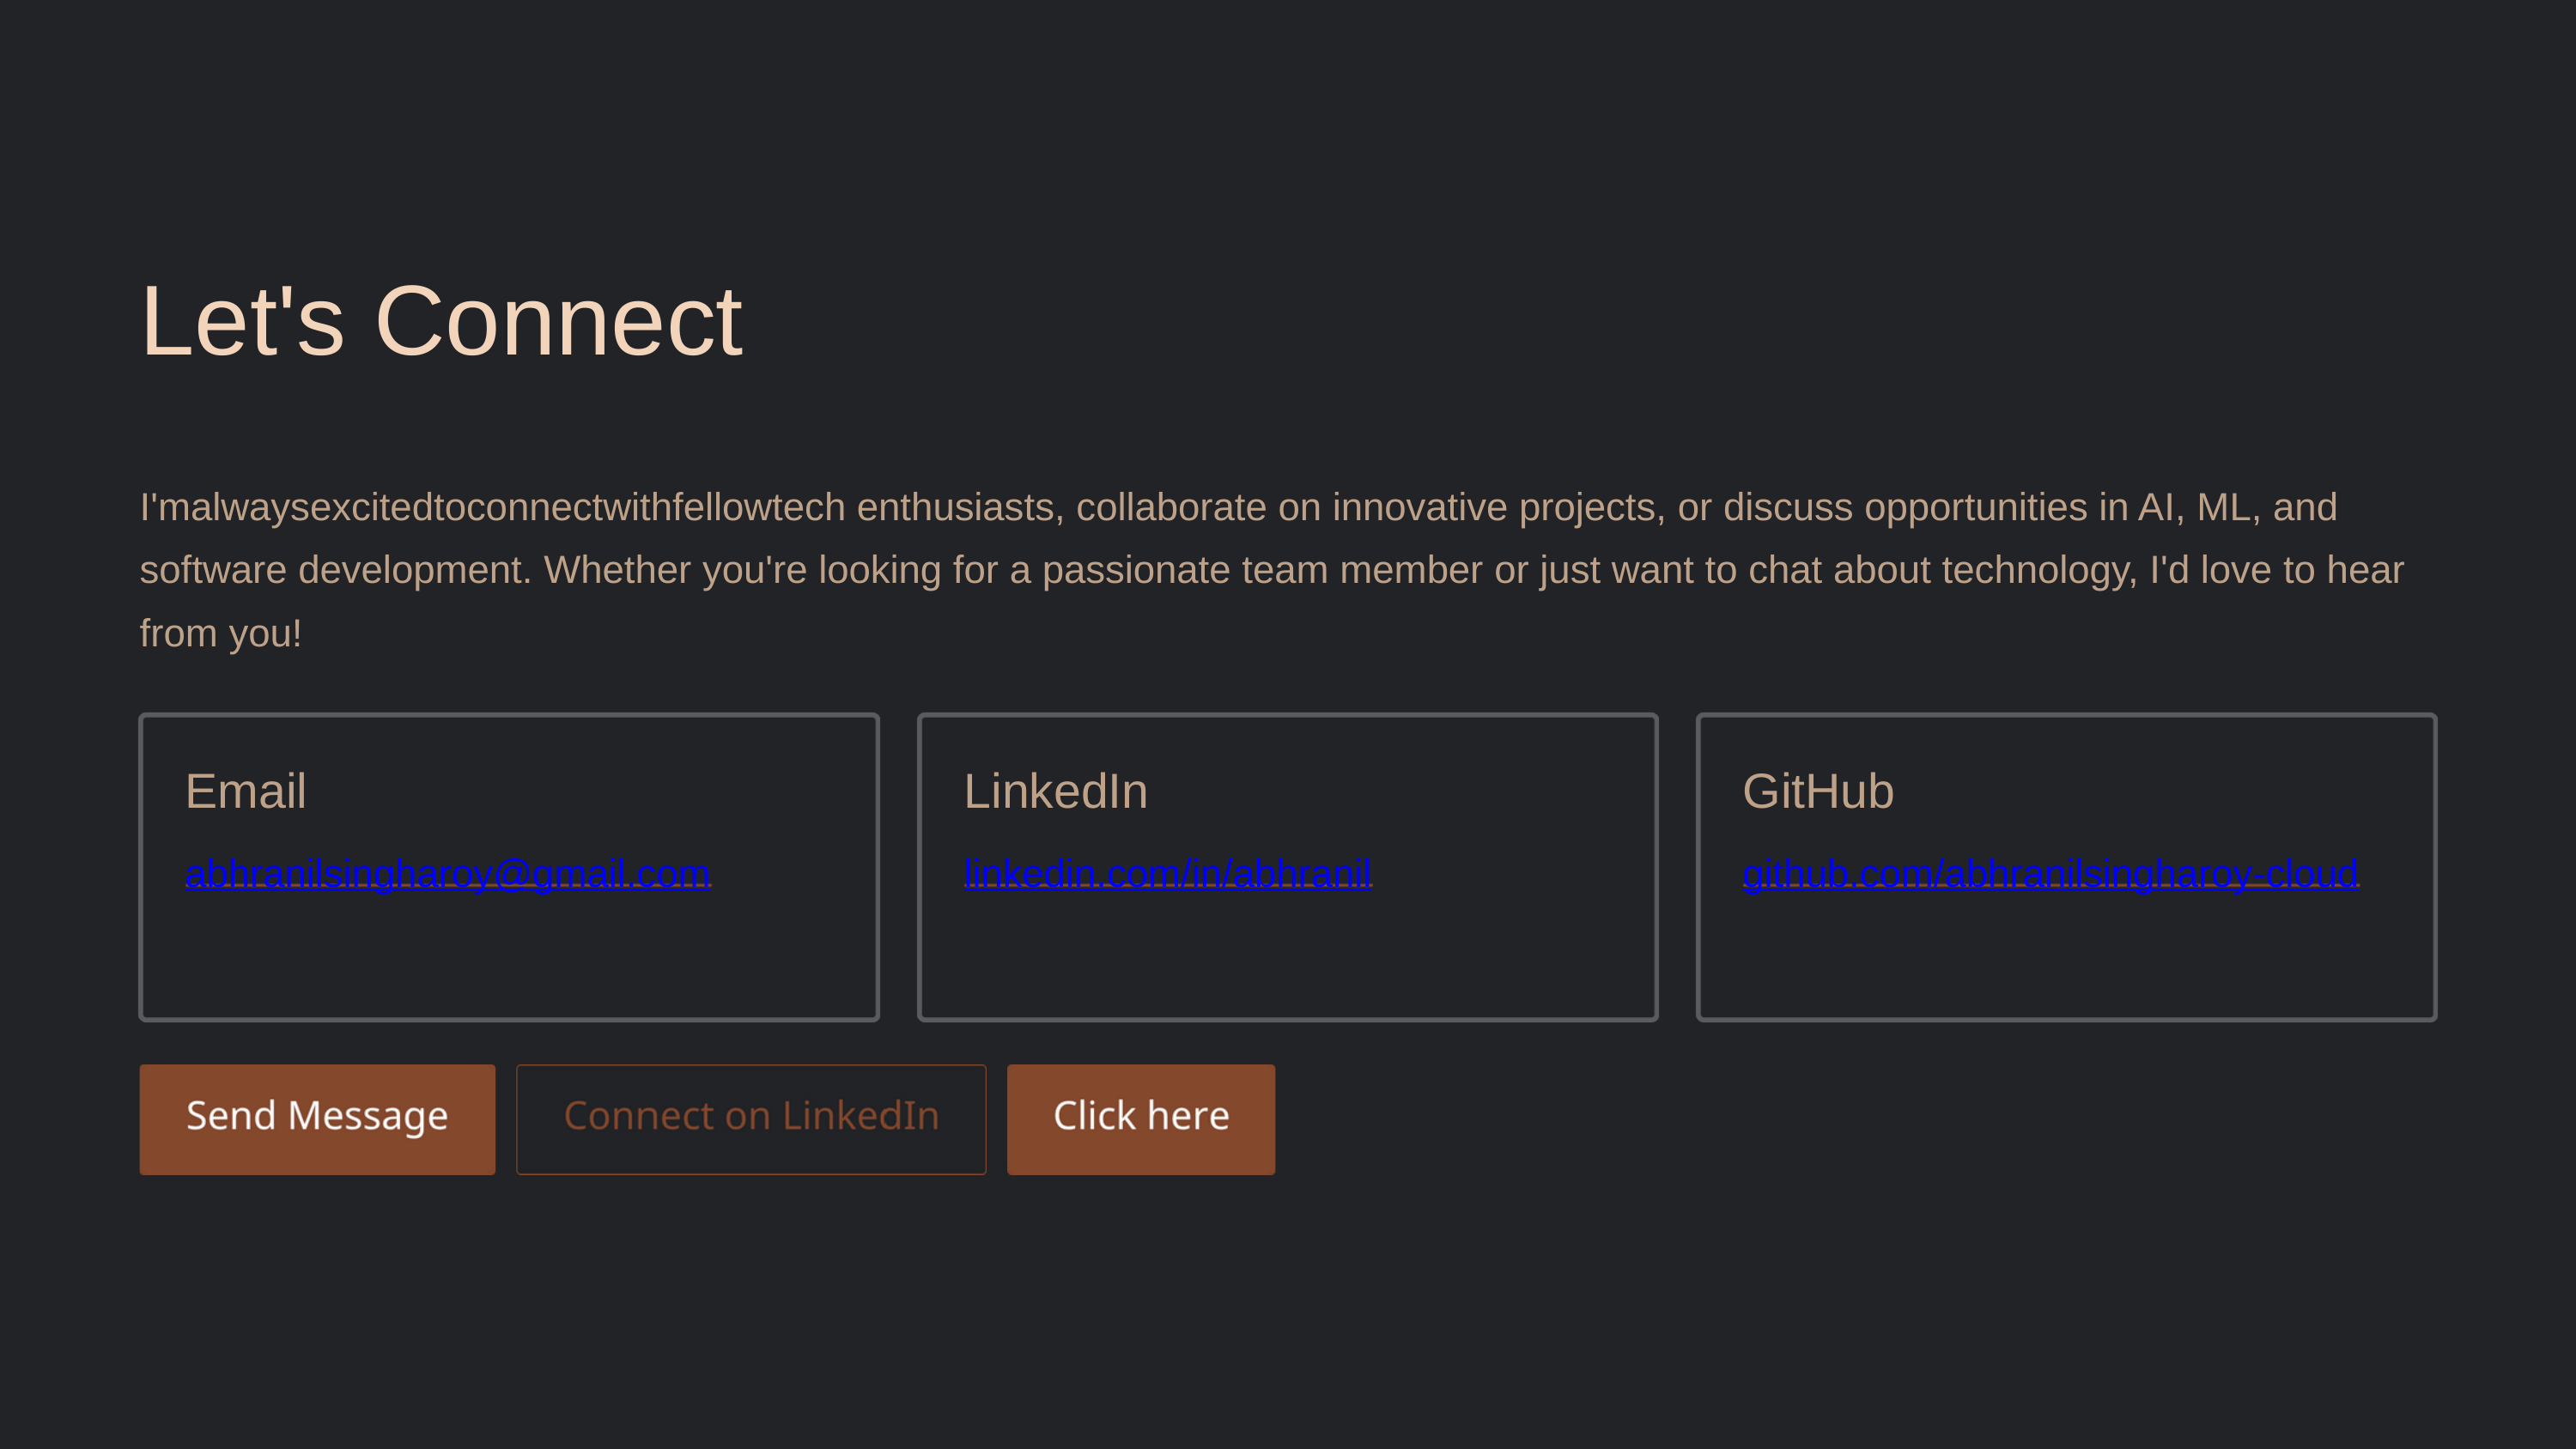

Let's Connect

I'malwaysexcitedtoconnectwithfellowtech enthusiasts, collaborate on innovative projects, or discuss opportunities in AI, ML, and
software development. Whether you're looking for a passionate team member or just want to chat about technology, I'd love to hear from you!

Email
LinkedIn
GitHub
abhranilsingharoy@gmail.com
linkedin.com/in/abhranil
github.com/abhranilsingharoy-cloud